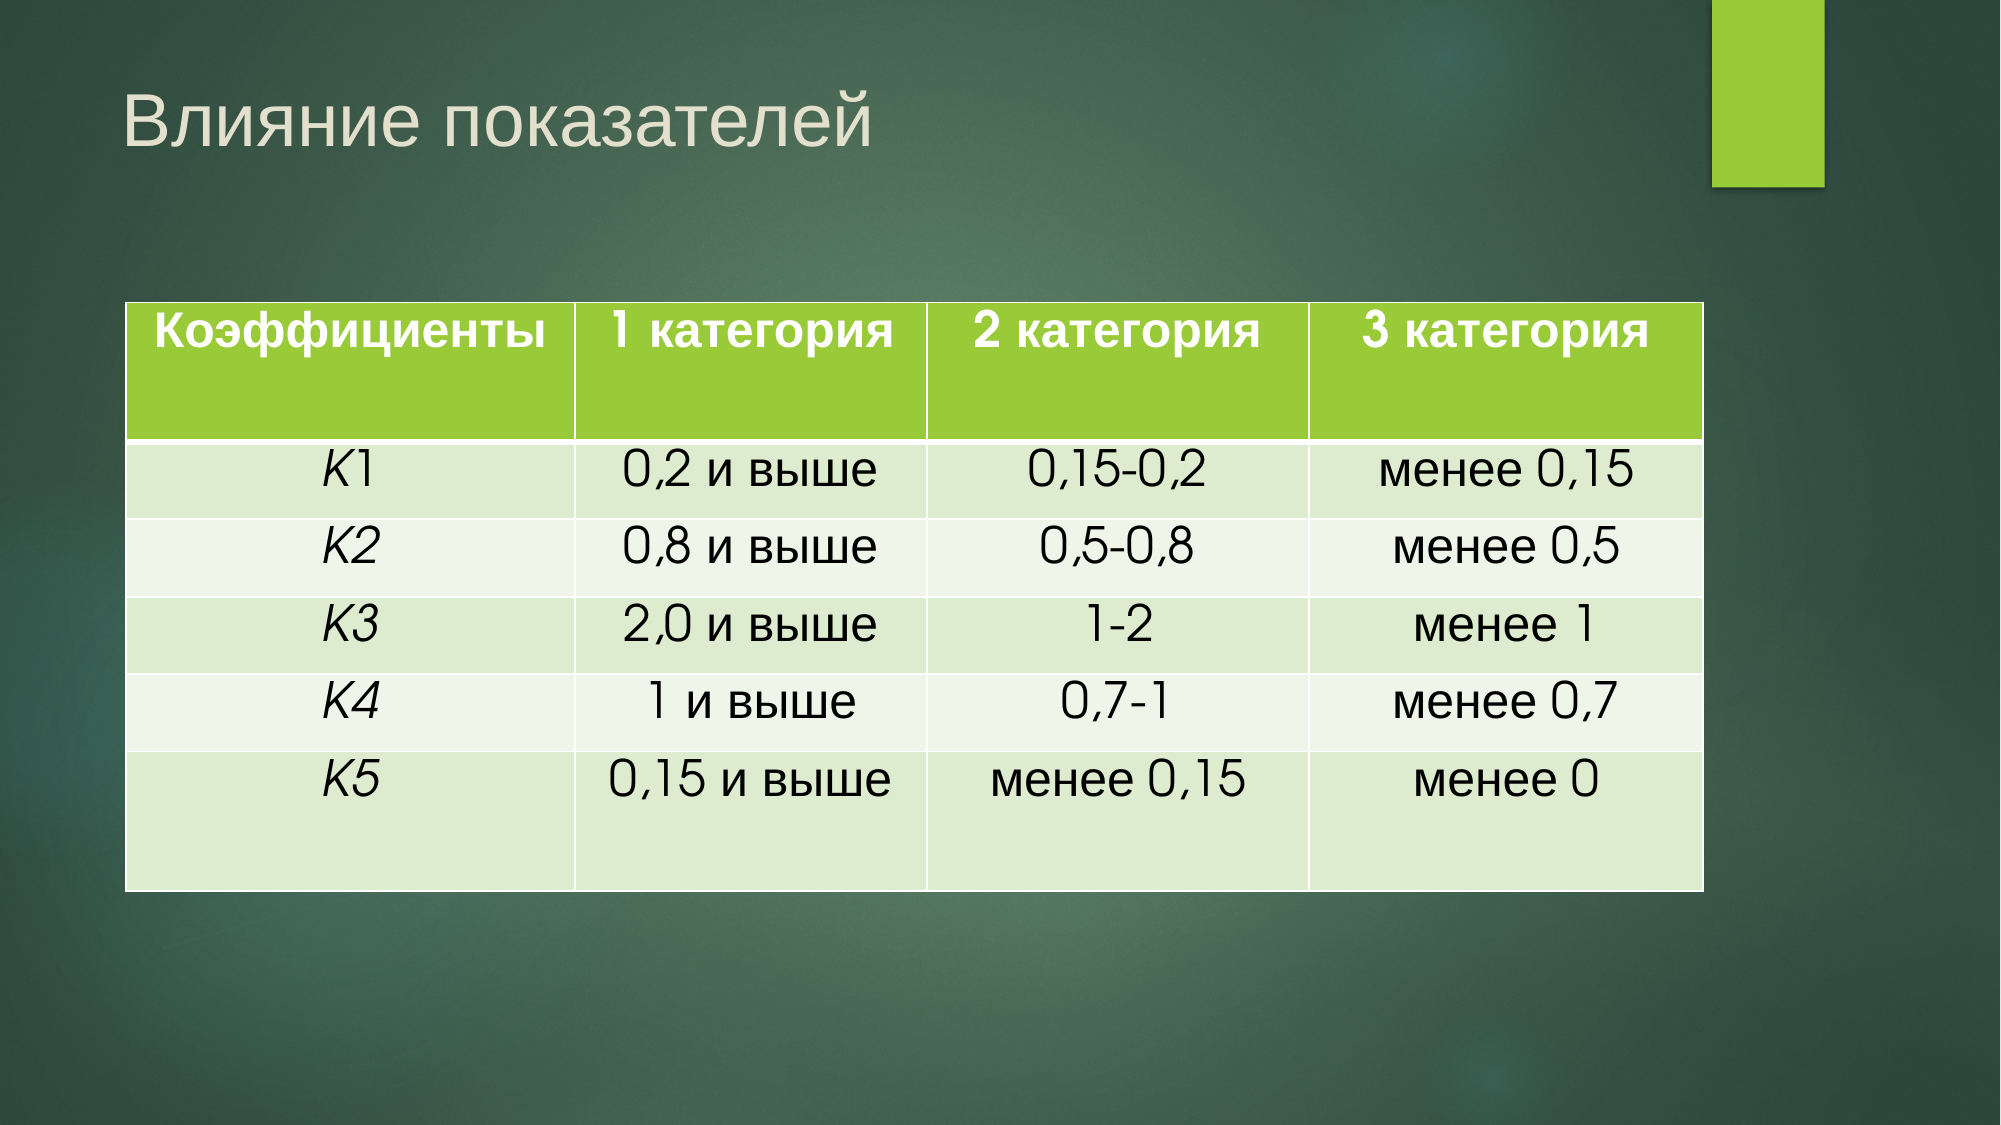

# Влияние показателей
| Коэффициенты | 1 категория | 2 категория | 3 категория |
| --- | --- | --- | --- |
| K1 | 0,2 и выше | 0,15-0,2 | менее 0,15 |
| K2 | 0,8 и выше | 0,5-0,8 | менее 0,5 |
| K3 | 2,0 и выше | 1-2 | менее 1 |
| K4 | 1 и выше | 0,7-1 | менее 0,7 |
| K5 | 0,15 и выше | менее 0,15 | менее 0 |